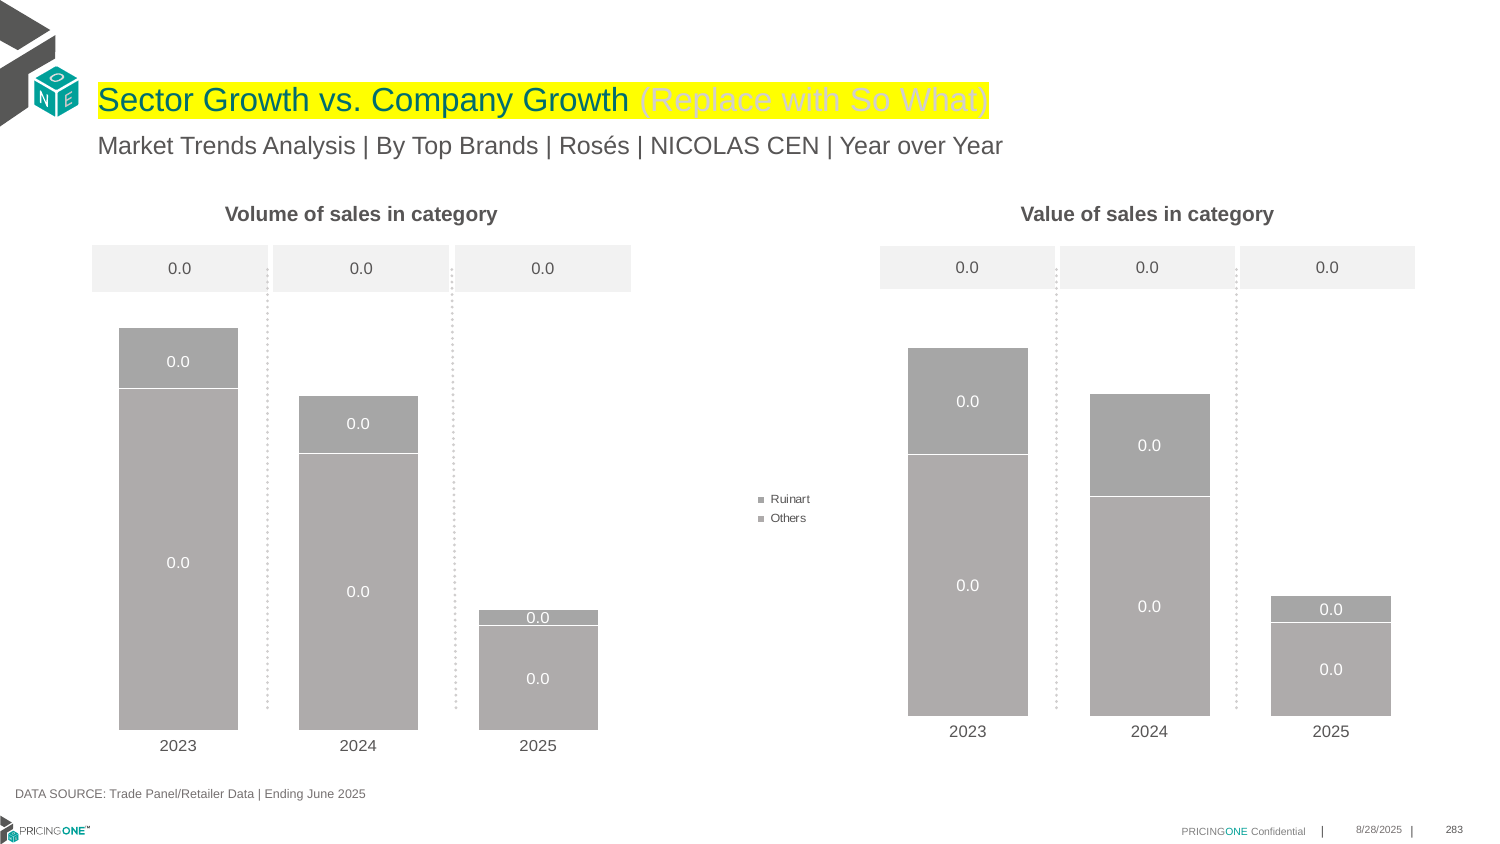

# Sector Growth vs. Company Growth (Replace with So What)
Market Trends Analysis | By Top Brands | Rosés | NICOLAS CEN | Year over Year
| Value of sales in category |  |  |
| --- | --- | --- |
| 0.0 | 0.0 | 0.0 |
| Volume of sales in category |  |  |
| --- | --- | --- |
| 0.0 | 0.0 | 0.0 |

### Chart

| Category | Others | Ruinart |
|---|---|---|
| 2023 | 0.021842 | 0.008993 |
| 2024 | 0.01836 | 0.008582 |
| 2025 | 0.007797 | 0.002266 |

### Chart

| Category | Others | Ruinart |
|---|---|---|
| 2023 | 0.000394 | 7.1e-05 |
| 2024 | 0.00032 | 6.7e-05 |
| 2025 | 0.000121 | 1.9e-05 |
DATA SOURCE: Trade Panel/Retailer Data | Ending June 2025

8/28/2025
283